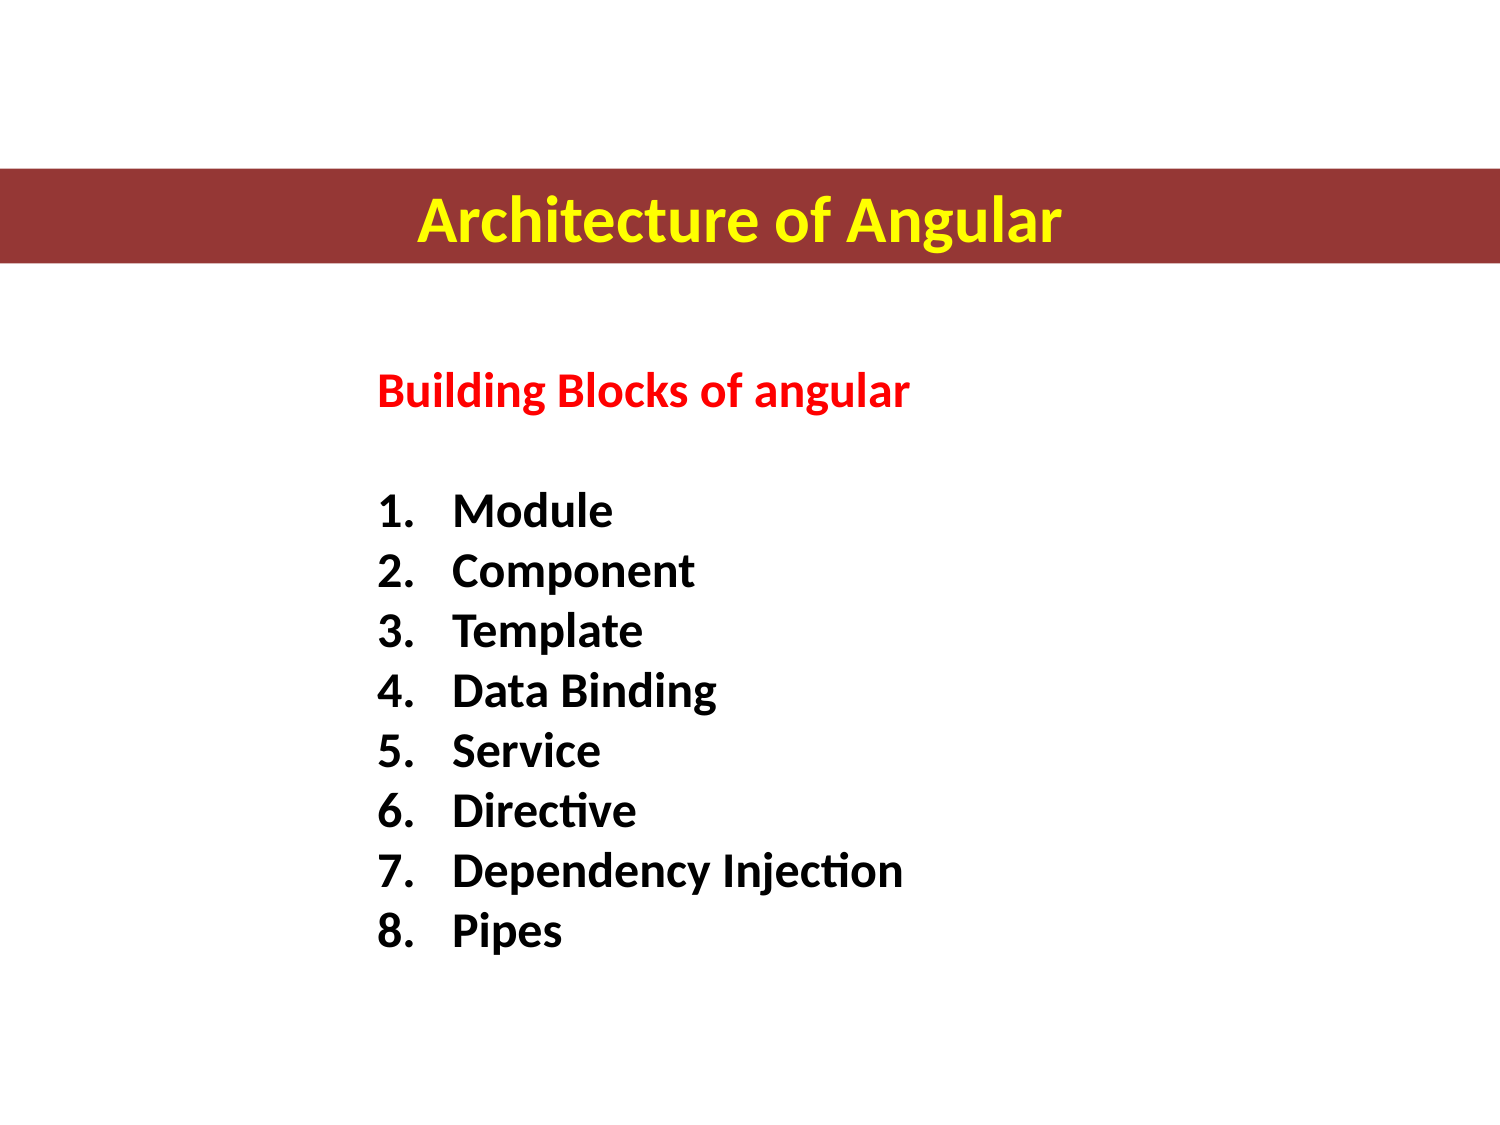

Architecture of Angular
Building Blocks of angular

Module
Component
Template
Data Binding
Service
Directive
Dependency Injection
Pipes